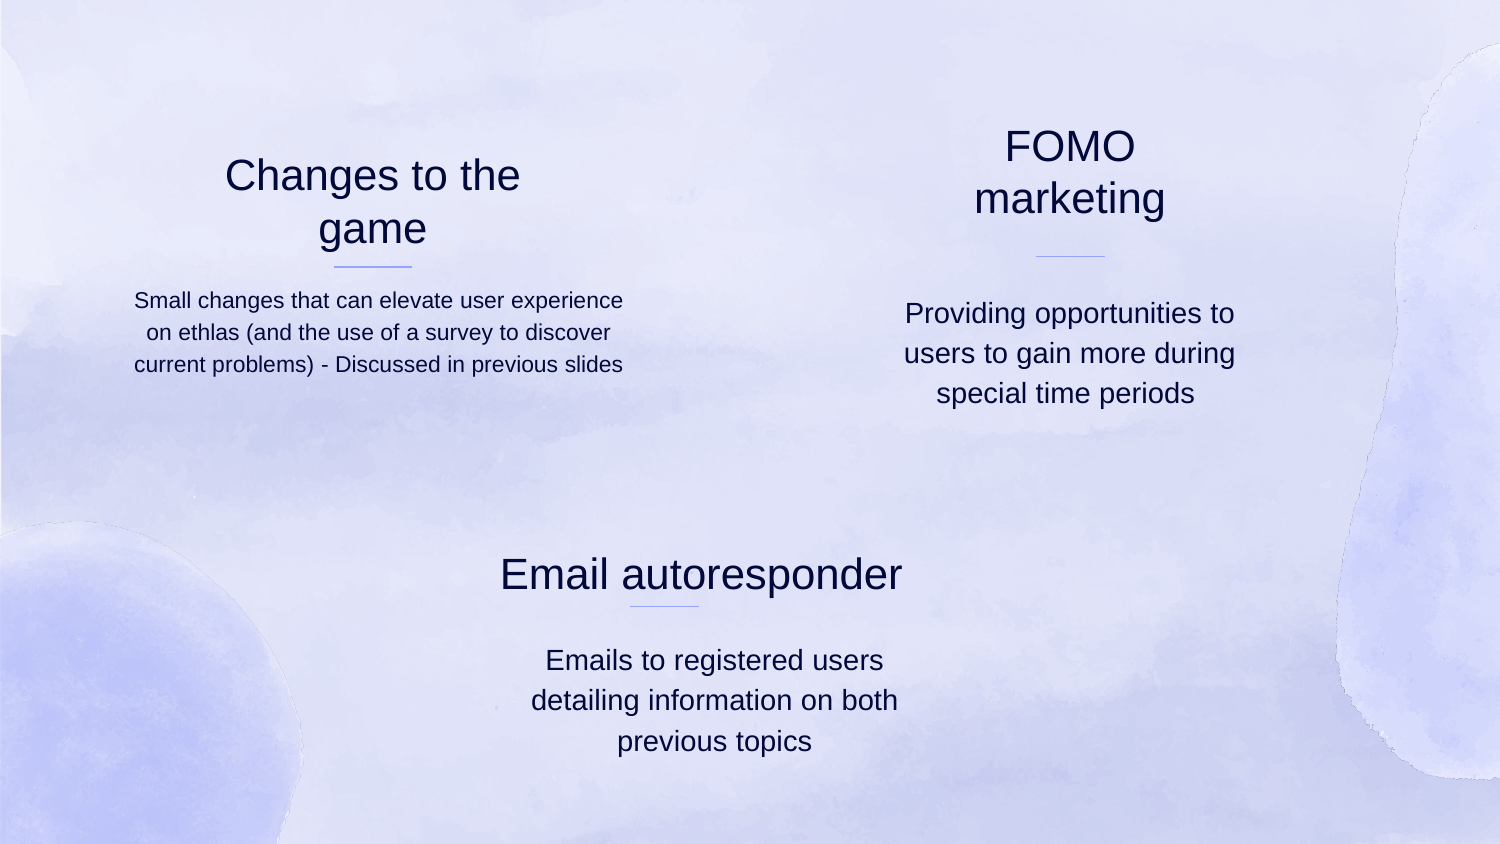

FOMO marketing
Changes to the game
Small changes that can elevate user experience on ethlas (and the use of a survey to discover current problems) - Discussed in previous slides
Providing opportunities to users to gain more during special time periods
Email autoresponder
Emails to registered users detailing information on both previous topics